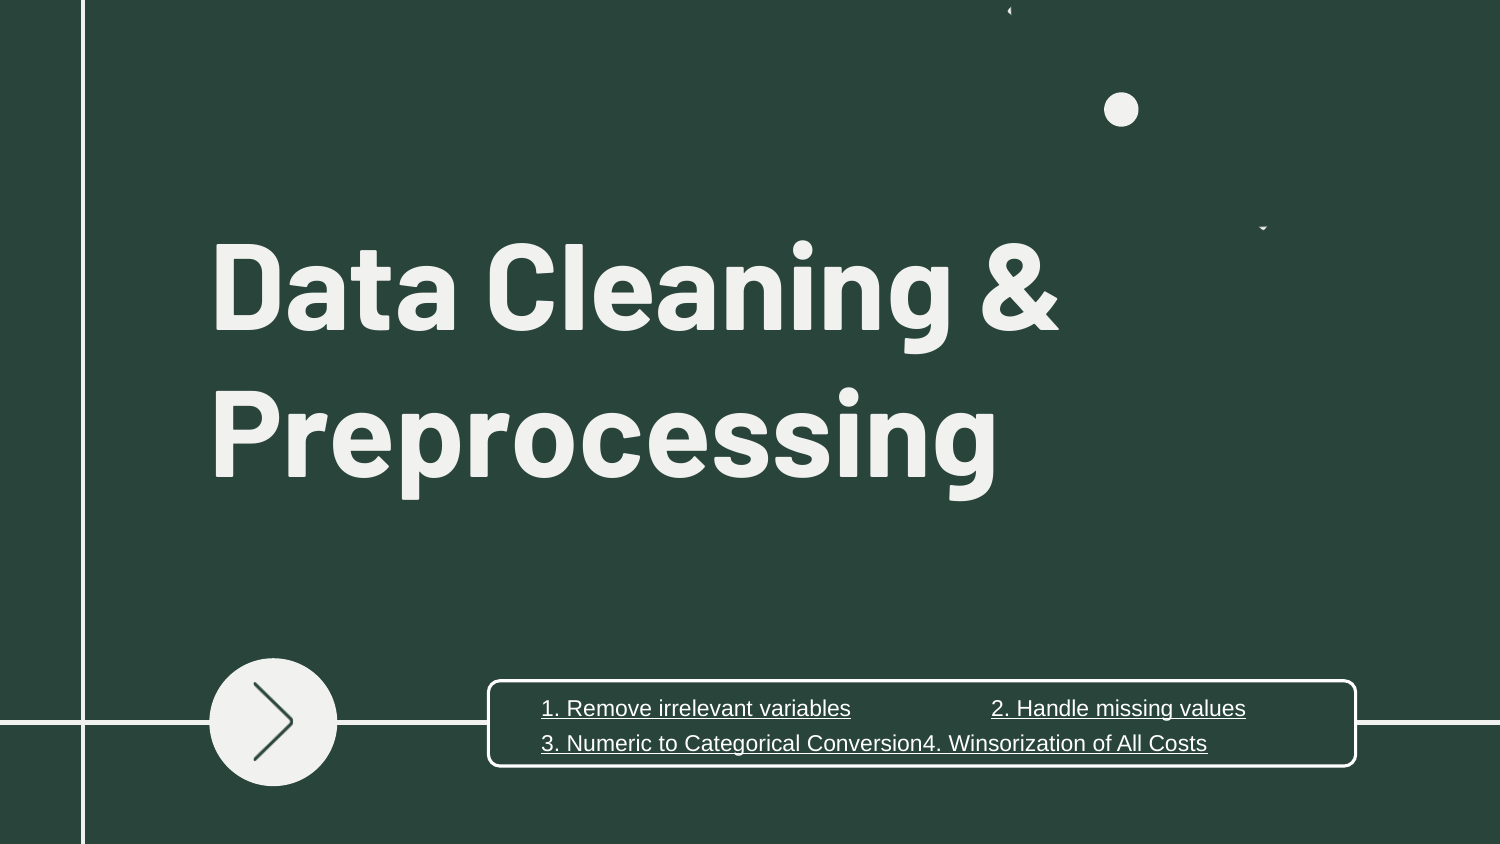

Data Cleaning & Preprocessing

1. Remove irrelevant variables	2. Handle missing values
3. Numeric to Categorical Conversion	4. Winsorization of All Costs